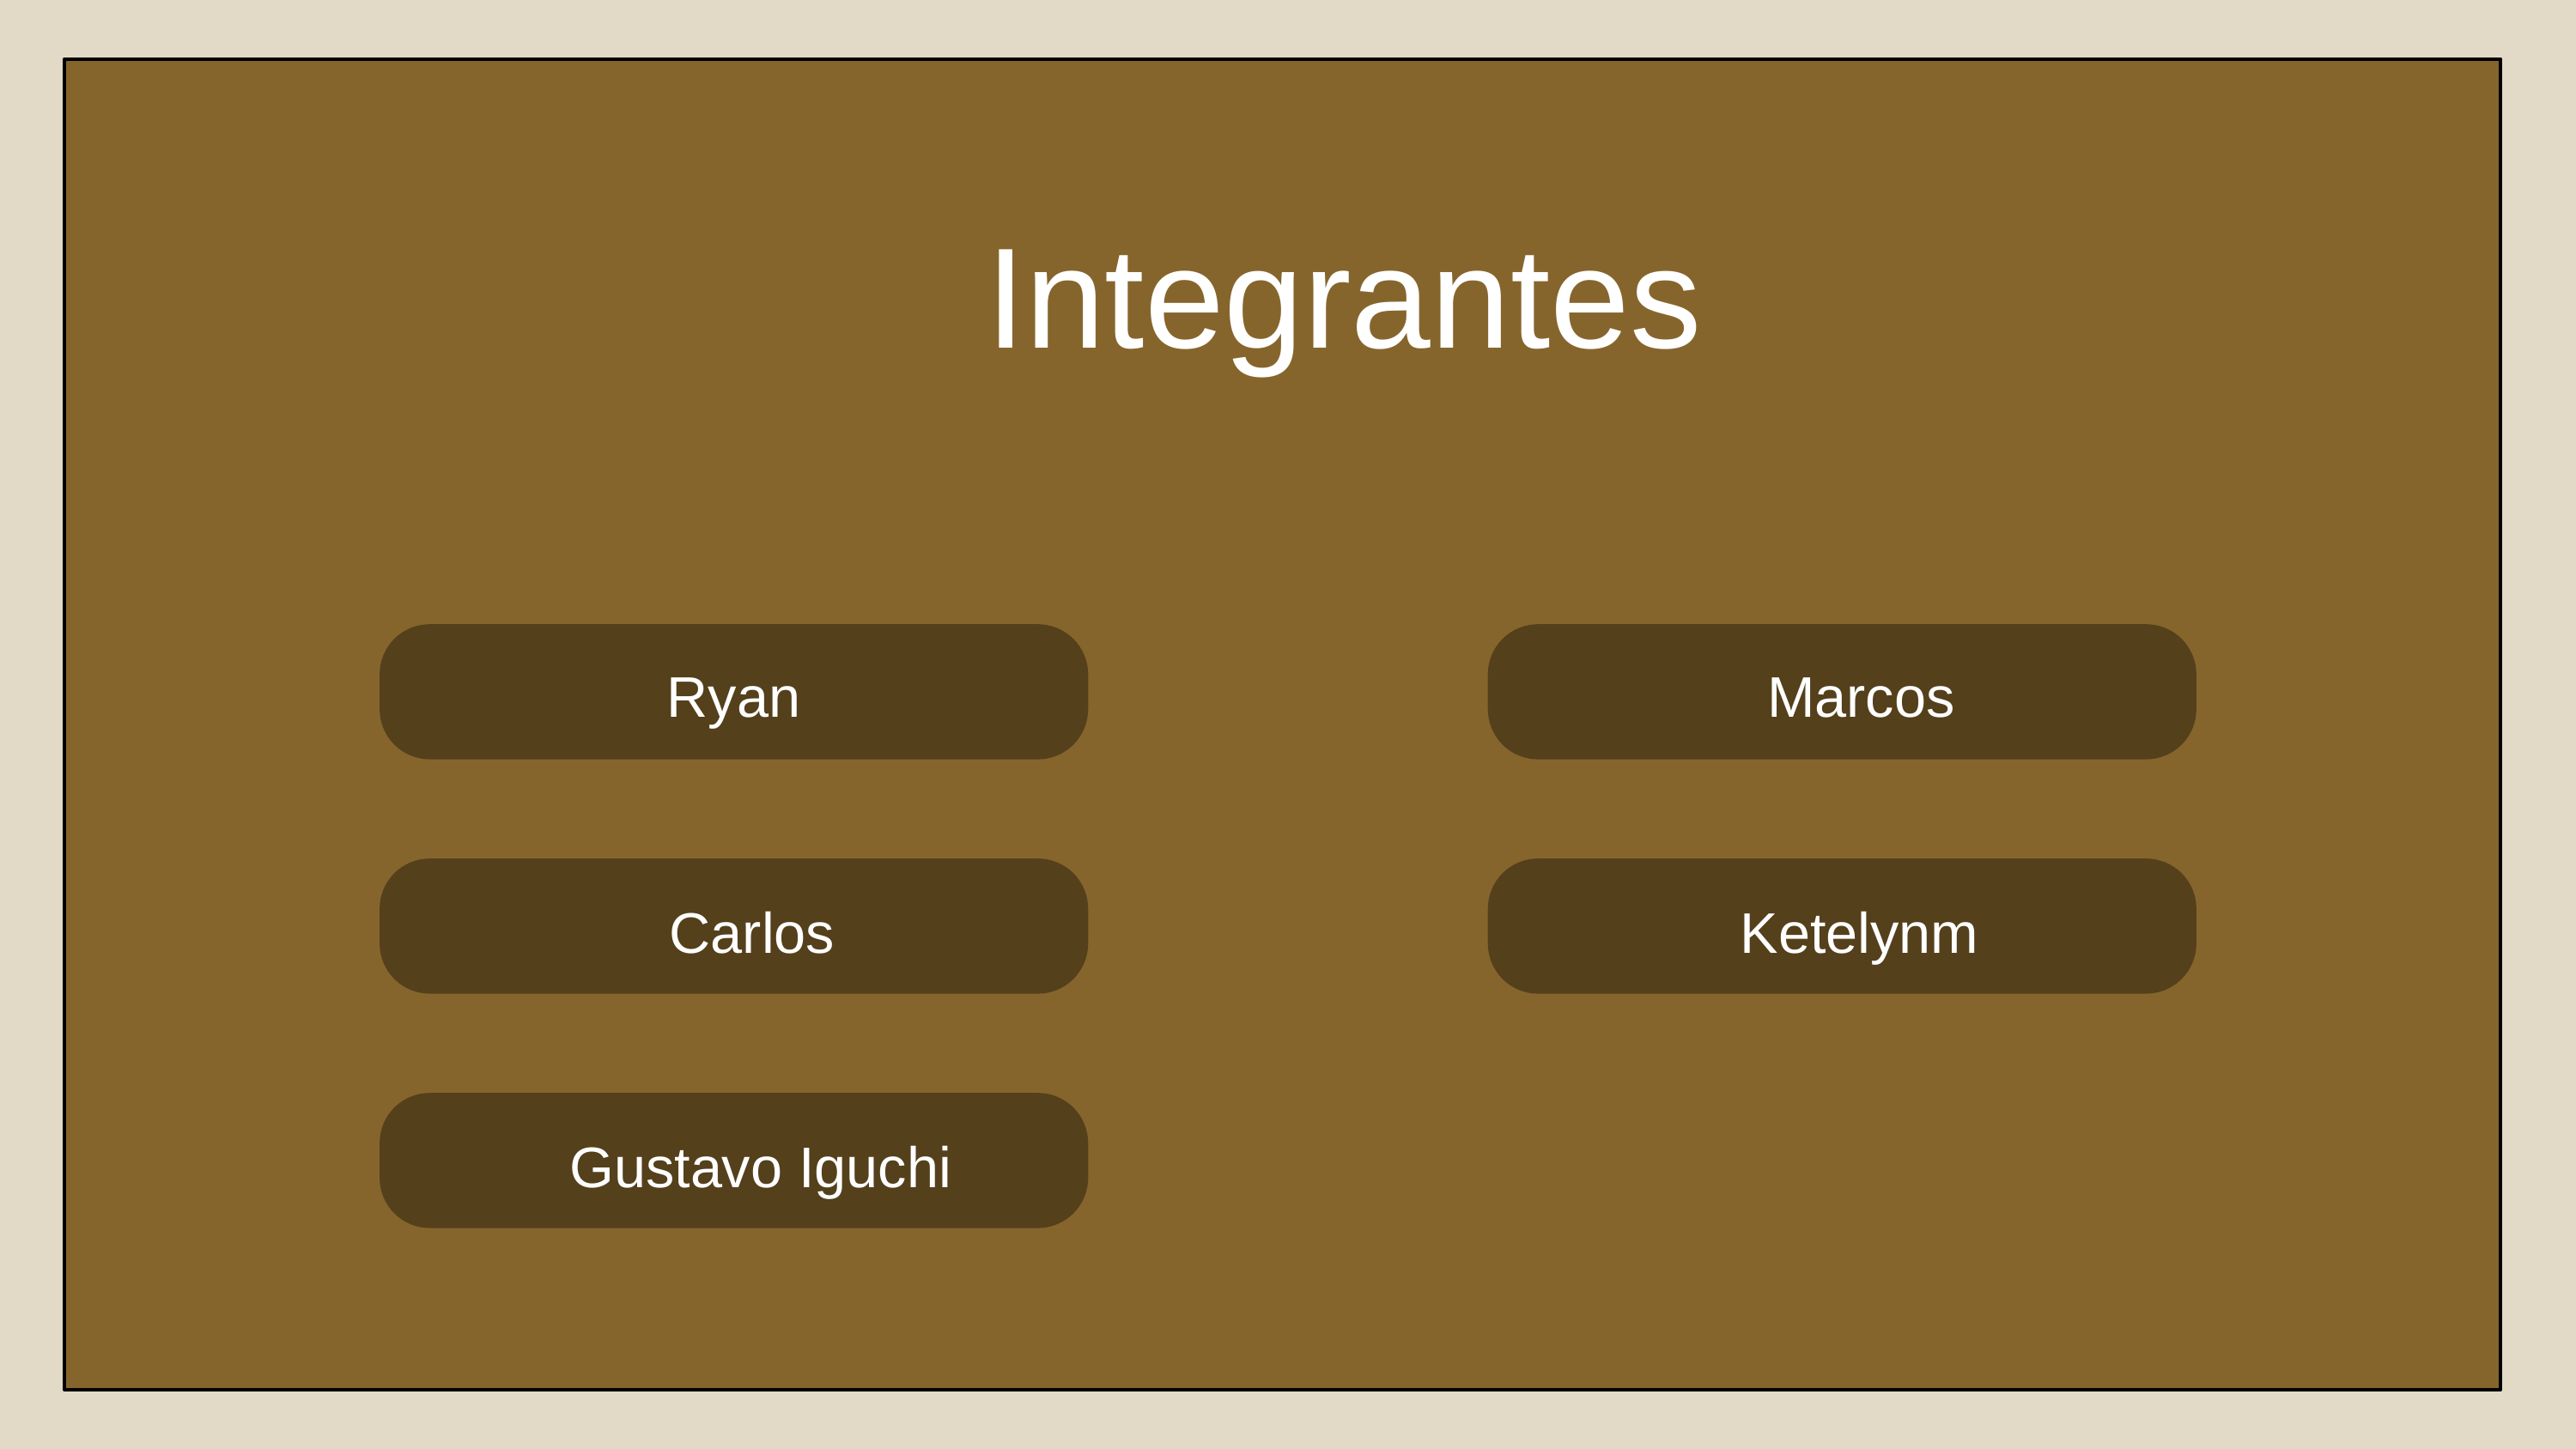

Integrantes

Ryan
Marcos

Carlos
Ketelynm

Gustavo Iguchi